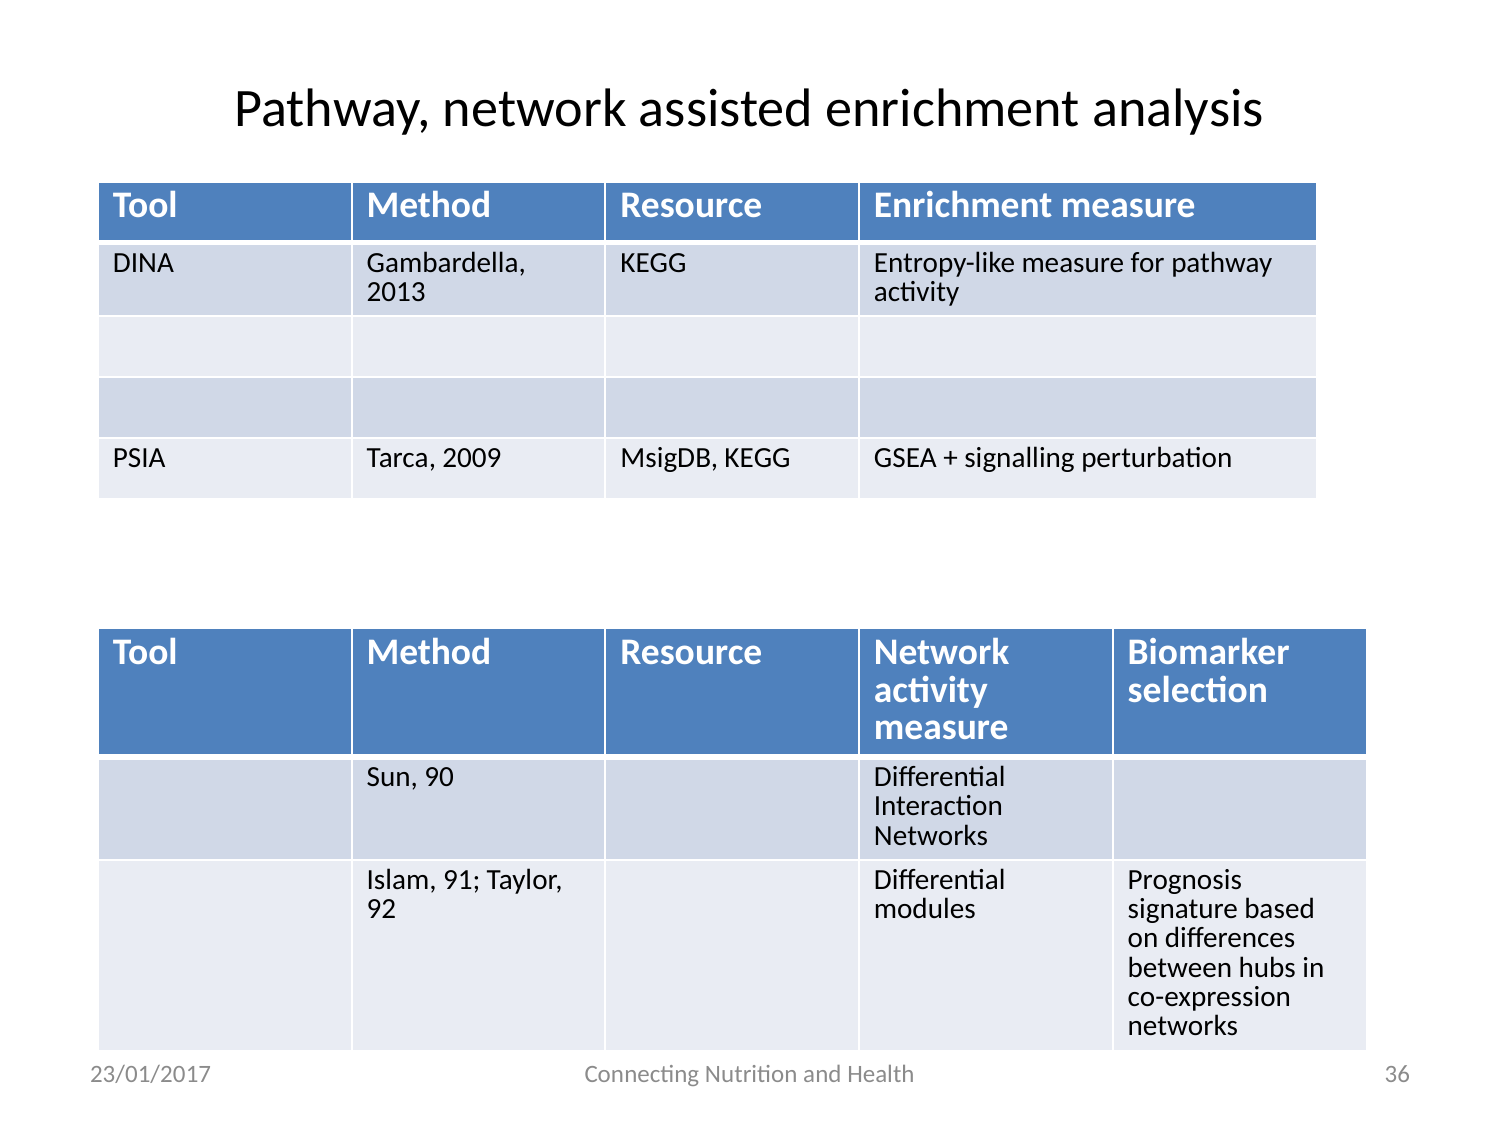

# Pathway, network assisted enrichment analysis
| Tool | Method | Resource | Enrichment measure |
| --- | --- | --- | --- |
| DINA | Gambardella, 2013 | KEGG | Entropy-like measure for pathway activity |
|  |  |  |  |
|  |  |  |  |
| PSIA | Tarca, 2009 | MsigDB, KEGG | GSEA + signalling perturbation |
| Tool | Method | Resource | Network activity measure | Biomarker selection |
| --- | --- | --- | --- | --- |
|  | Sun, 90 |  | Differential Interaction Networks |  |
|  | Islam, 91; Taylor, 92 |  | Differential modules | Prognosis signature based on differences between hubs in co-expression networks |
23/01/2017
Connecting Nutrition and Health
36